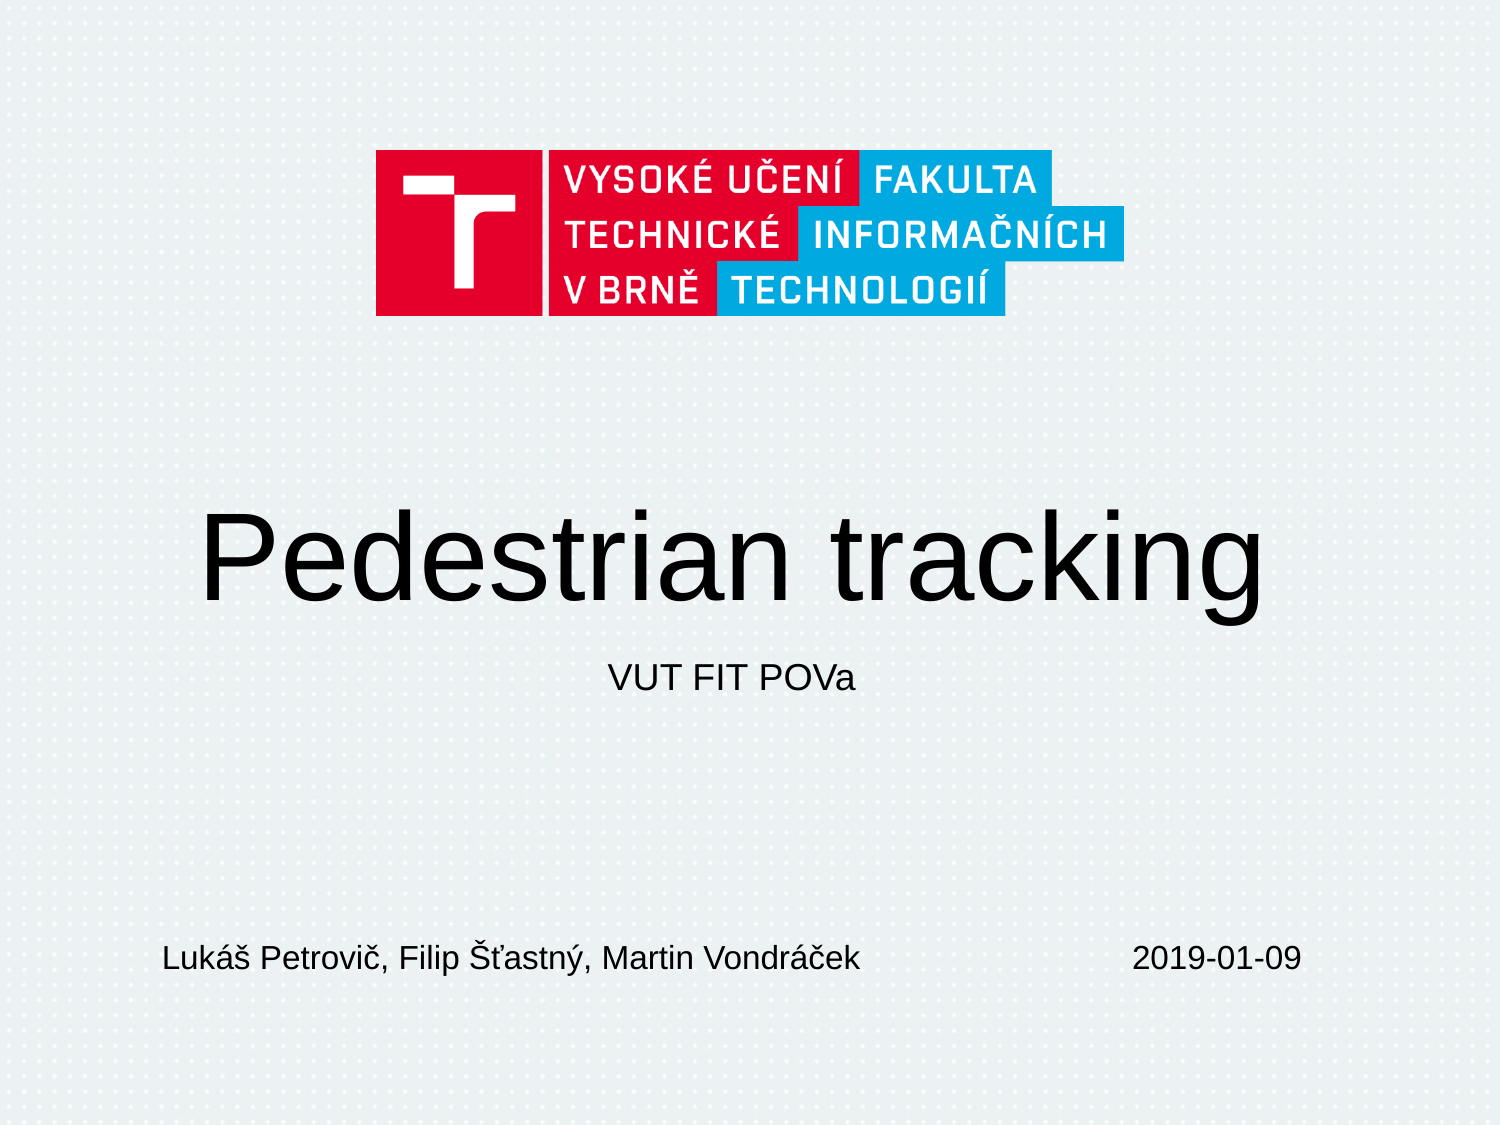

# Pedestrian tracking
VUT FIT POVa
Lukáš Petrovič, Filip Šťastný, Martin Vondráček
2019-01-09